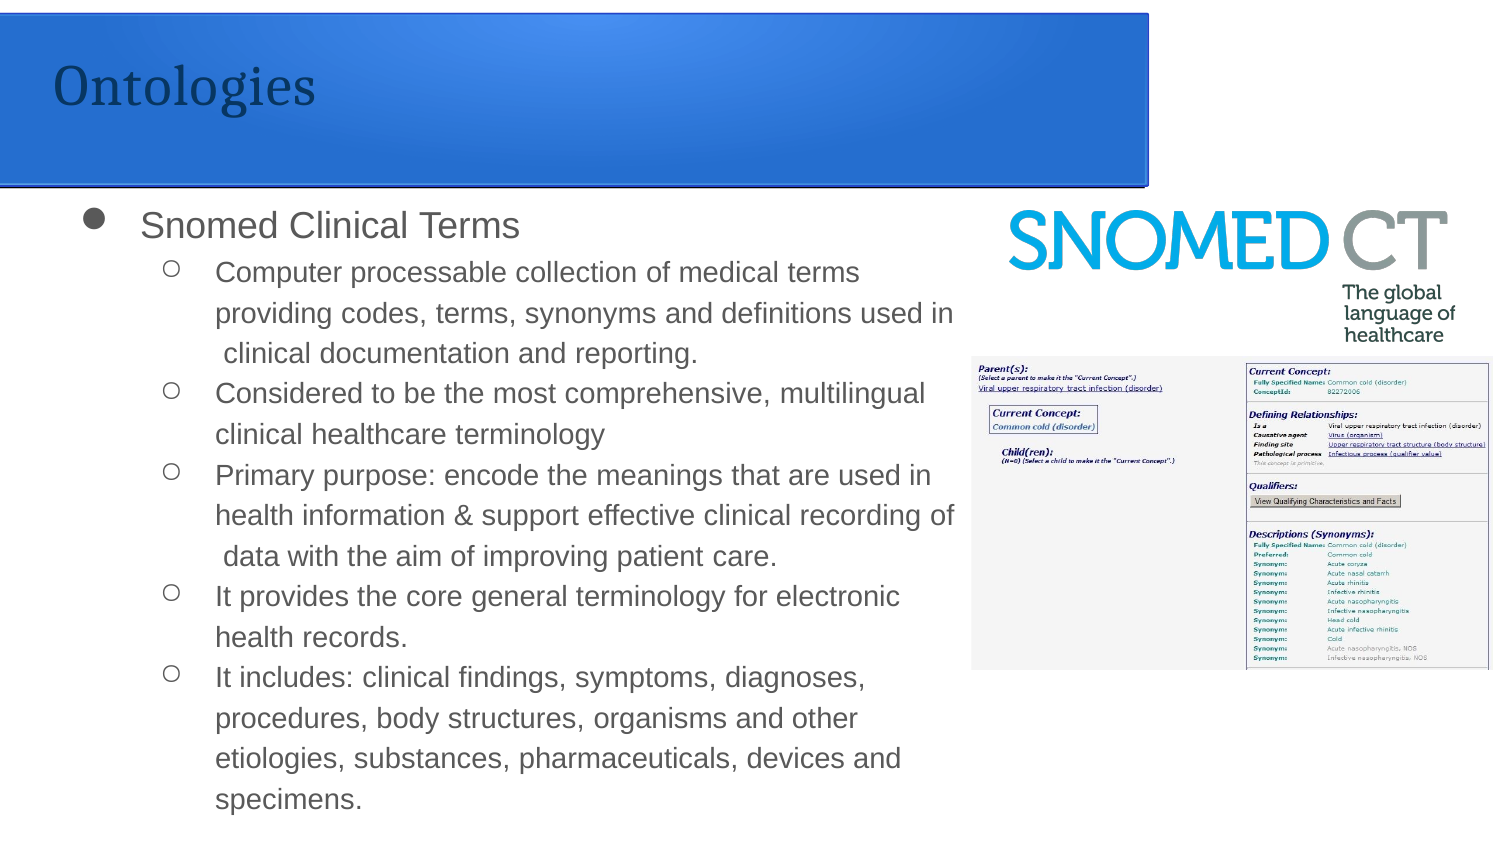

Ontologies
Snomed Clinical Terms
Computer processable collection of medical terms  providing codes, terms, synonyms and definitions used in  clinical documentation and reporting.
Considered to be the most comprehensive, multilingual  clinical healthcare terminology
Primary purpose: encode the meanings that are used in  health information & support effective clinical recording of  data with the aim of improving patient care.
It provides the core general terminology for electronic  health records.
It includes: clinical findings, symptoms, diagnoses,  procedures, body structures, organisms and other  etiologies, substances, pharmaceuticals, devices and  specimens.